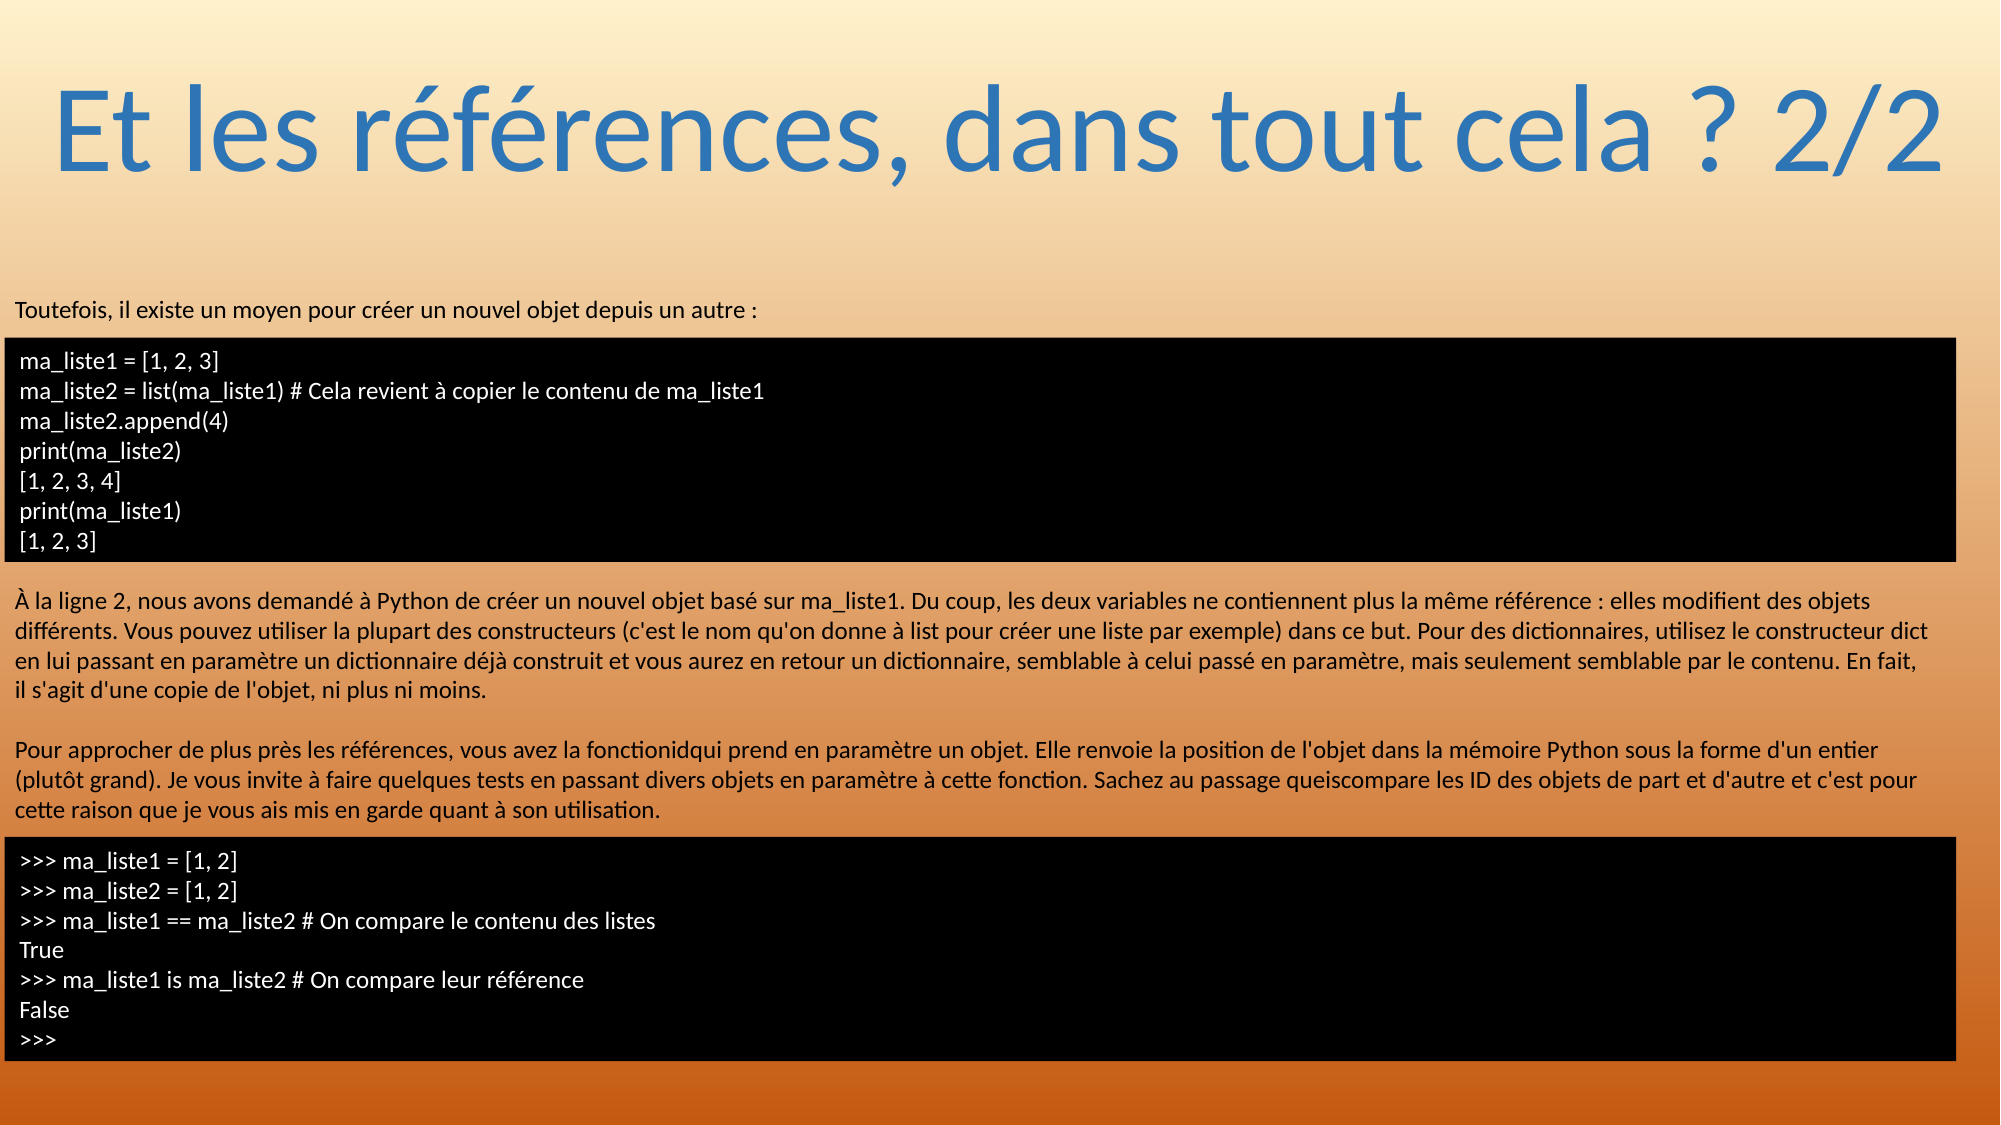

# Et les références, dans tout cela ? 2/2
Toutefois, il existe un moyen pour créer un nouvel objet depuis un autre :
ma_liste1 = [1, 2, 3]
ma_liste2 = list(ma_liste1) # Cela revient à copier le contenu de ma_liste1
ma_liste2.append(4)
print(ma_liste2)
[1, 2, 3, 4]
print(ma_liste1)
[1, 2, 3]
À la ligne 2, nous avons demandé à Python de créer un nouvel objet basé sur ma_liste1. Du coup, les deux variables ne contiennent plus la même référence : elles modifient des objets différents. Vous pouvez utiliser la plupart des constructeurs (c'est le nom qu'on donne à list pour créer une liste par exemple) dans ce but. Pour des dictionnaires, utilisez le constructeur dict en lui passant en paramètre un dictionnaire déjà construit et vous aurez en retour un dictionnaire, semblable à celui passé en paramètre, mais seulement semblable par le contenu. En fait, il s'agit d'une copie de l'objet, ni plus ni moins.

Pour approcher de plus près les références, vous avez la fonctionidqui prend en paramètre un objet. Elle renvoie la position de l'objet dans la mémoire Python sous la forme d'un entier (plutôt grand). Je vous invite à faire quelques tests en passant divers objets en paramètre à cette fonction. Sachez au passage queiscompare les ID des objets de part et d'autre et c'est pour cette raison que je vous ais mis en garde quant à son utilisation.
>>> ma_liste1 = [1, 2]
>>> ma_liste2 = [1, 2]
>>> ma_liste1 == ma_liste2 # On compare le contenu des listes
True
>>> ma_liste1 is ma_liste2 # On compare leur référence
False
>>>